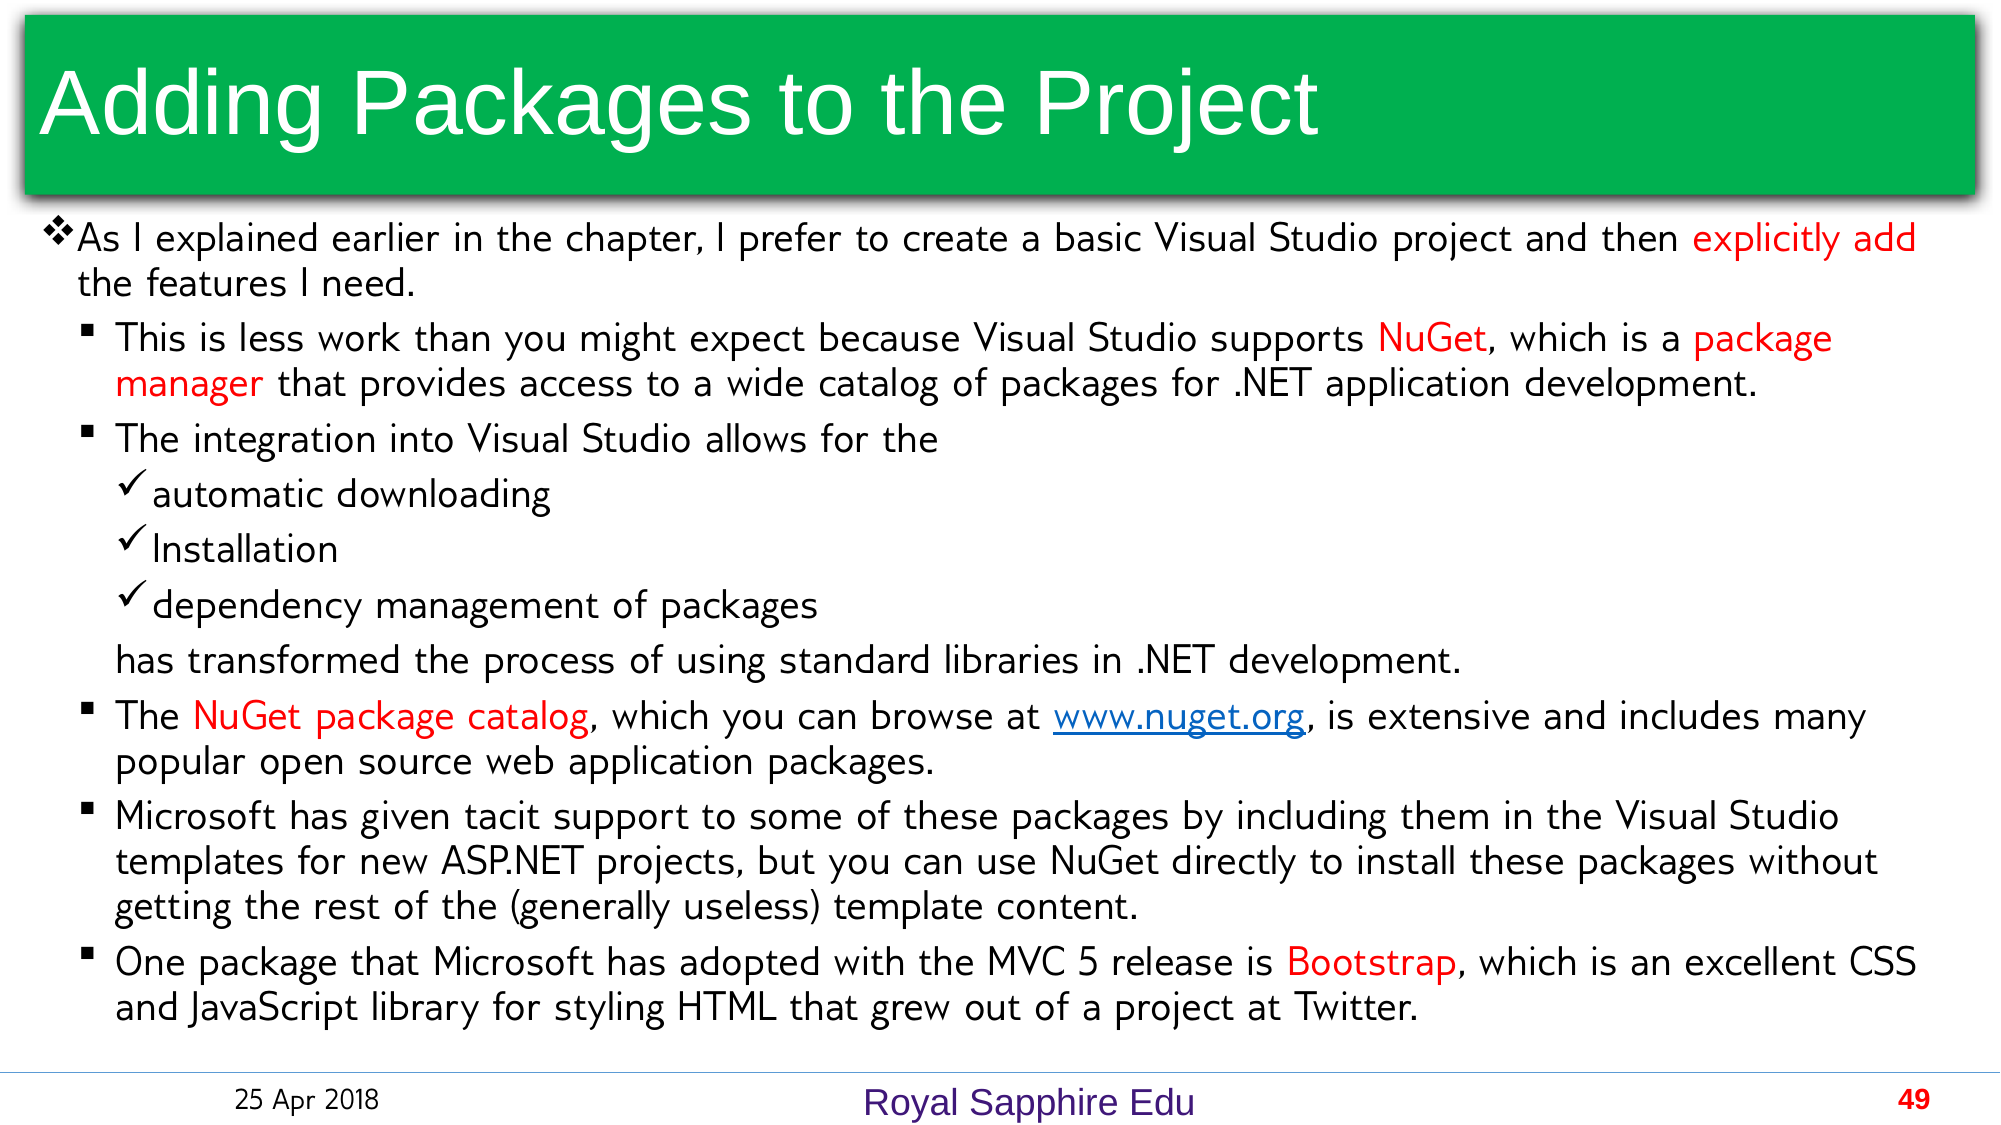

# Adding Packages to the Project
As I explained earlier in the chapter, I prefer to create a basic Visual Studio project and then explicitly add the features I need.
This is less work than you might expect because Visual Studio supports NuGet, which is a package manager that provides access to a wide catalog of packages for .NET application development.
The integration into Visual Studio allows for the
automatic downloading
Installation
dependency management of packages
has transformed the process of using standard libraries in .NET development.
The NuGet package catalog, which you can browse at www.nuget.org, is extensive and includes many popular open source web application packages.
Microsoft has given tacit support to some of these packages by including them in the Visual Studio templates for new ASP.NET projects, but you can use NuGet directly to install these packages without getting the rest of the (generally useless) template content.
One package that Microsoft has adopted with the MVC 5 release is Bootstrap, which is an excellent CSS and JavaScript library for styling HTML that grew out of a project at Twitter.
25 Apr 2018
49